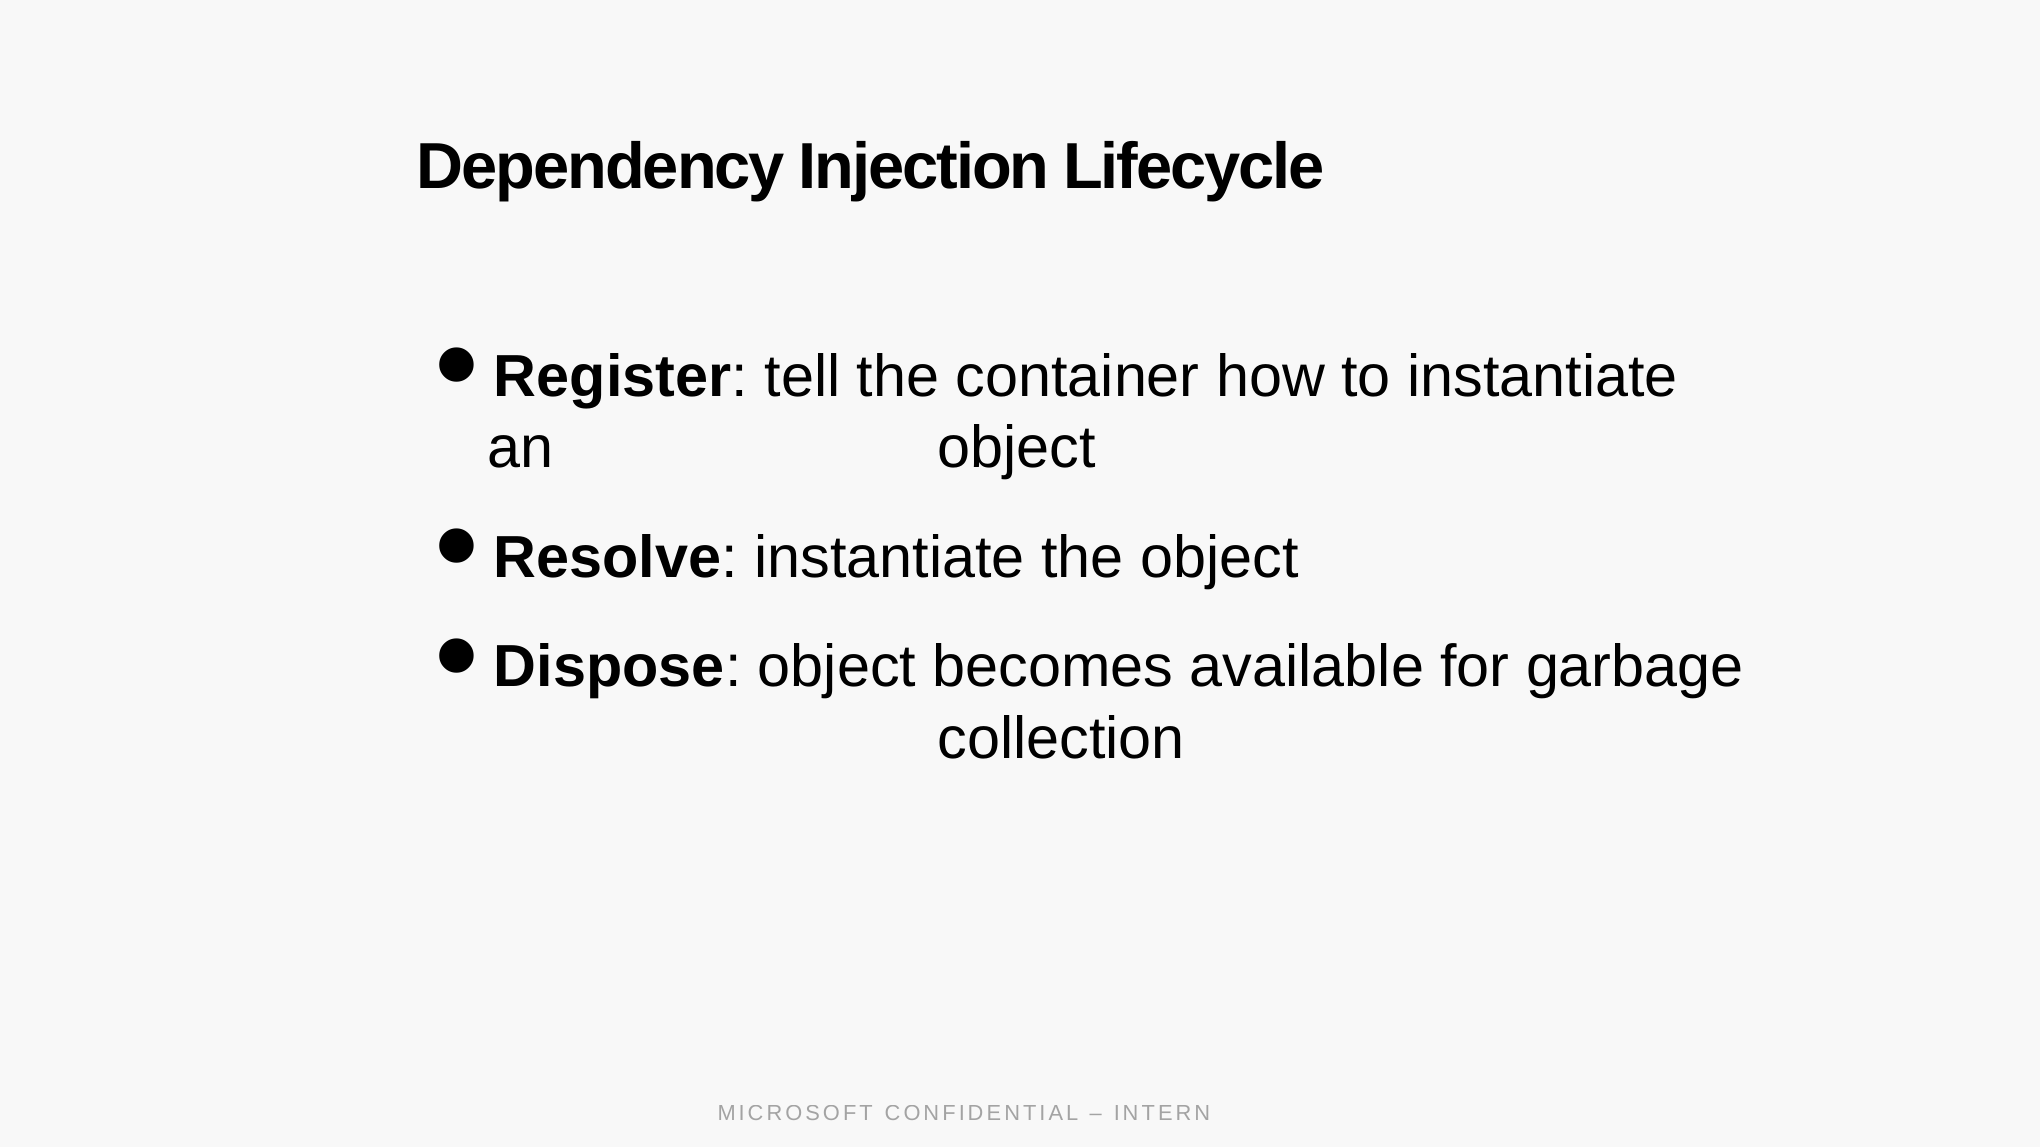

# Dependency Injection Lifecycle
Register: tell the container how to instantiate an 			object
Resolve: instantiate the object
Dispose: object becomes available for garbage 			collection